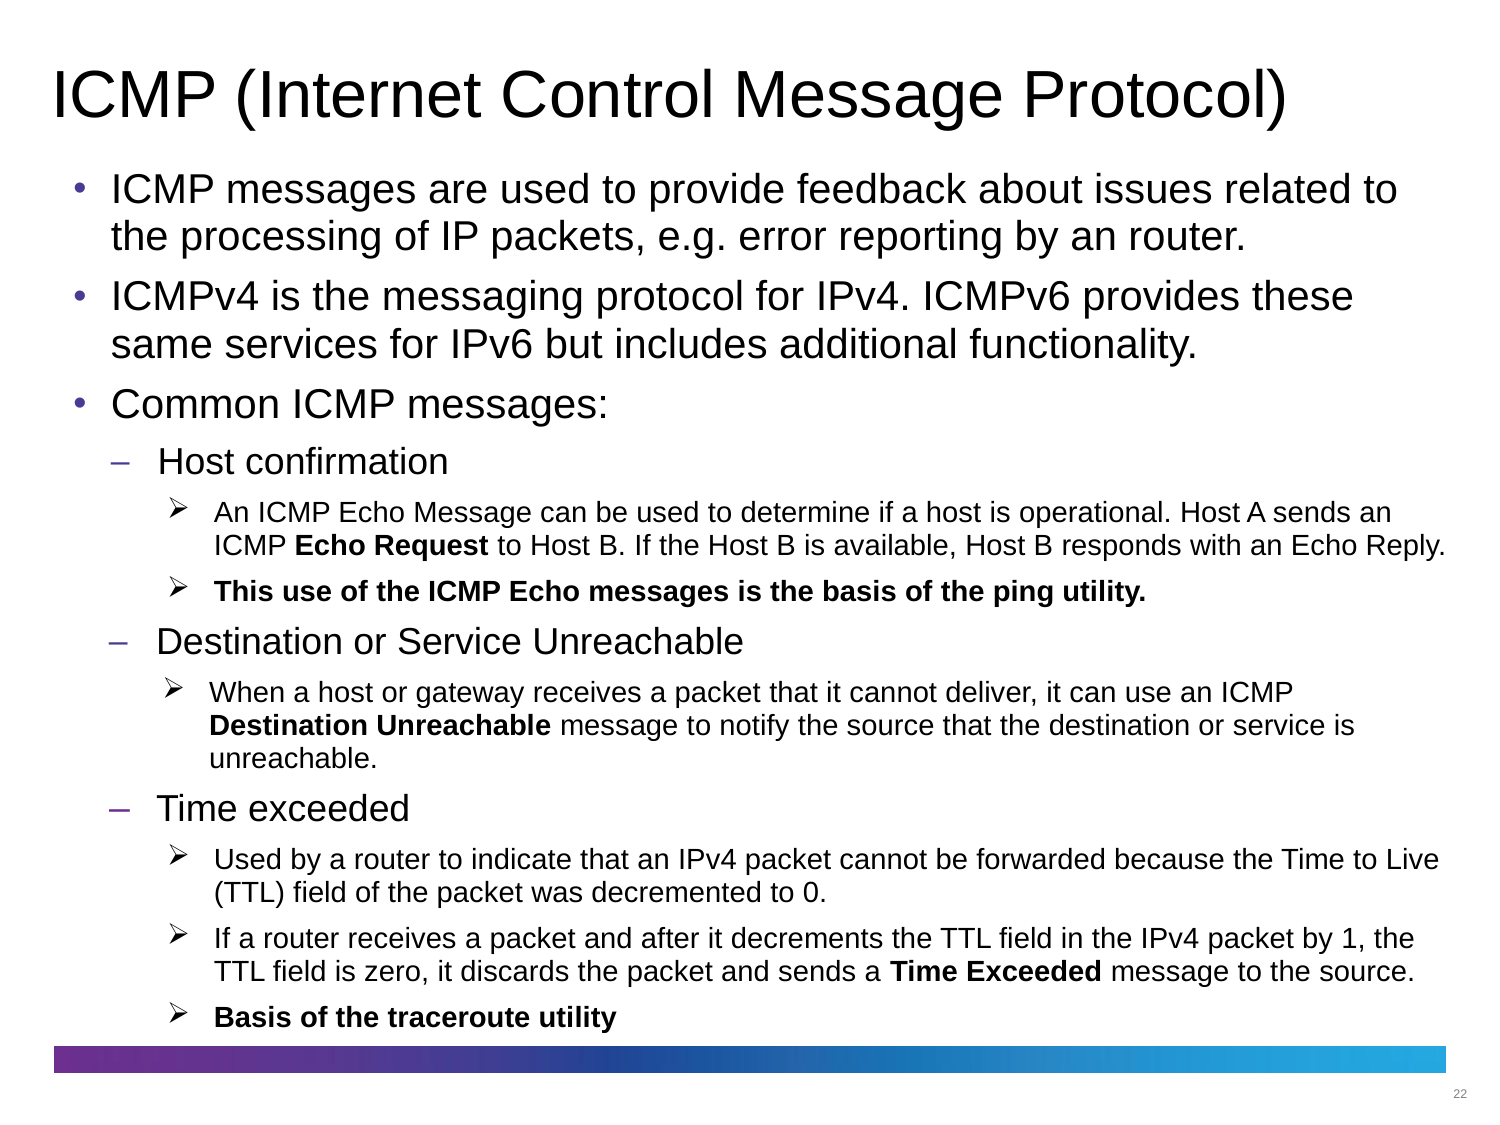

# ICMP (Internet Control Message Protocol)
ICMP messages are used to provide feedback about issues related to the processing of IP packets, e.g. error reporting by an router.
ICMPv4 is the messaging protocol for IPv4. ICMPv6 provides these same services for IPv6 but includes additional functionality.
Common ICMP messages:
Host confirmation
An ICMP Echo Message can be used to determine if a host is operational. Host A sends an ICMP Echo Request to Host B. If the Host B is available, Host B responds with an Echo Reply.
This use of the ICMP Echo messages is the basis of the ping utility.
Destination or Service Unreachable
When a host or gateway receives a packet that it cannot deliver, it can use an ICMP Destination Unreachable message to notify the source that the destination or service is unreachable.
Time exceeded
Used by a router to indicate that an IPv4 packet cannot be forwarded because the Time to Live (TTL) field of the packet was decremented to 0.
If a router receives a packet and after it decrements the TTL field in the IPv4 packet by 1, the TTL field is zero, it discards the packet and sends a Time Exceeded message to the source.
Basis of the traceroute utility